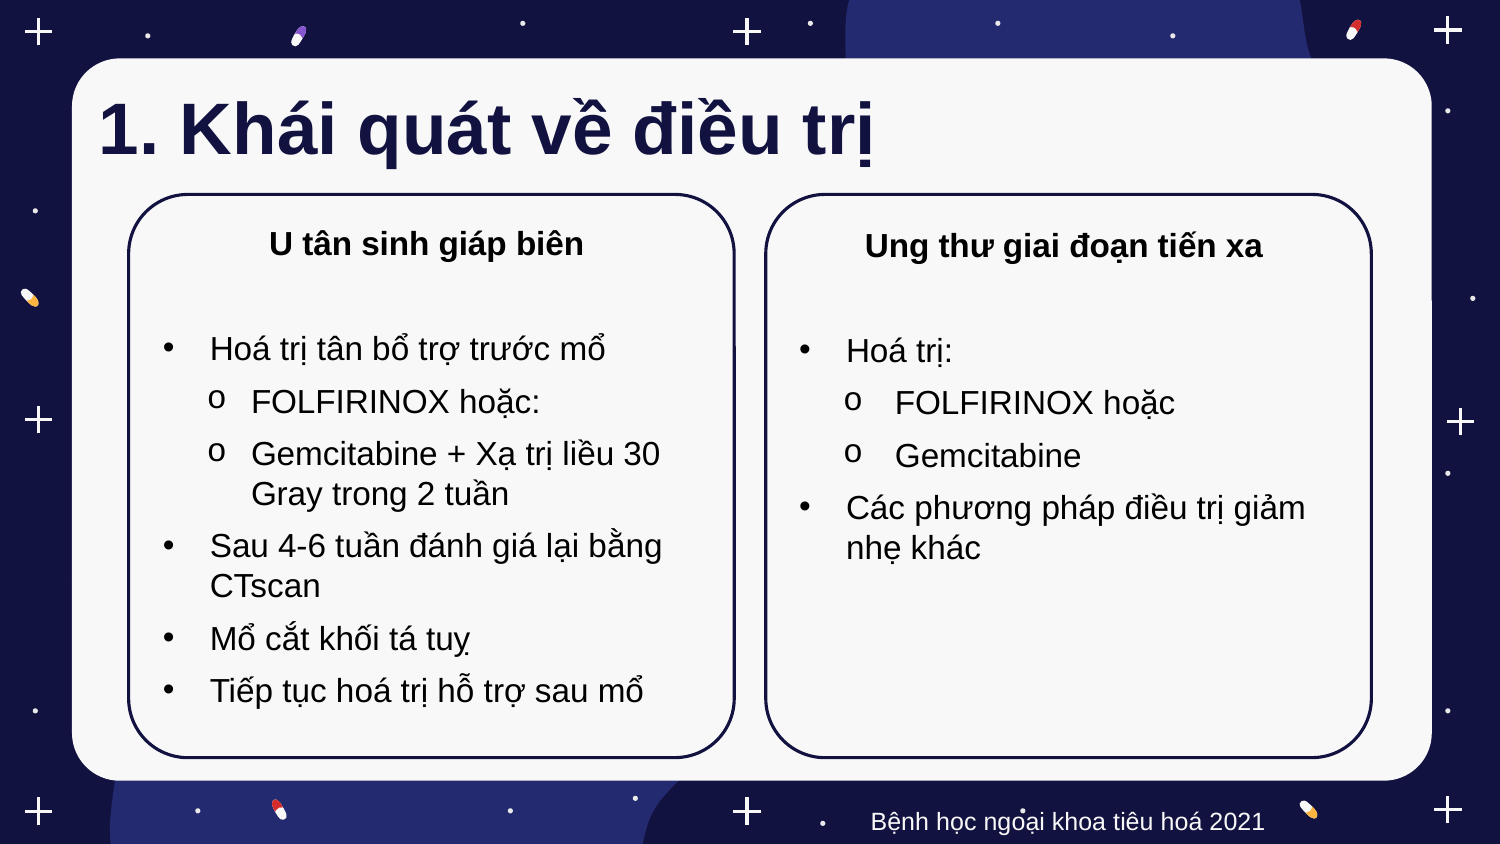

# 1. Khái quát về điều trị

U tân sinh giáp biên

Hoá trị tân bổ trợ trước mổ
FOLFIRINOX hoặc:
Gemcitabine + Xạ trị liều 30 Gray trong 2 tuần
Sau 4-6 tuần đánh giá lại bằng CTscan
Mổ cắt khối tá tuỵ
Tiếp tục hoá trị hỗ trợ sau mổ
Ung thư giai đoạn tiến xa

Hoá trị:
FOLFIRINOX hoặc
Gemcitabine
Các phương pháp điều trị giảm nhẹ khác
Bệnh học ngoại khoa tiêu hoá 2021